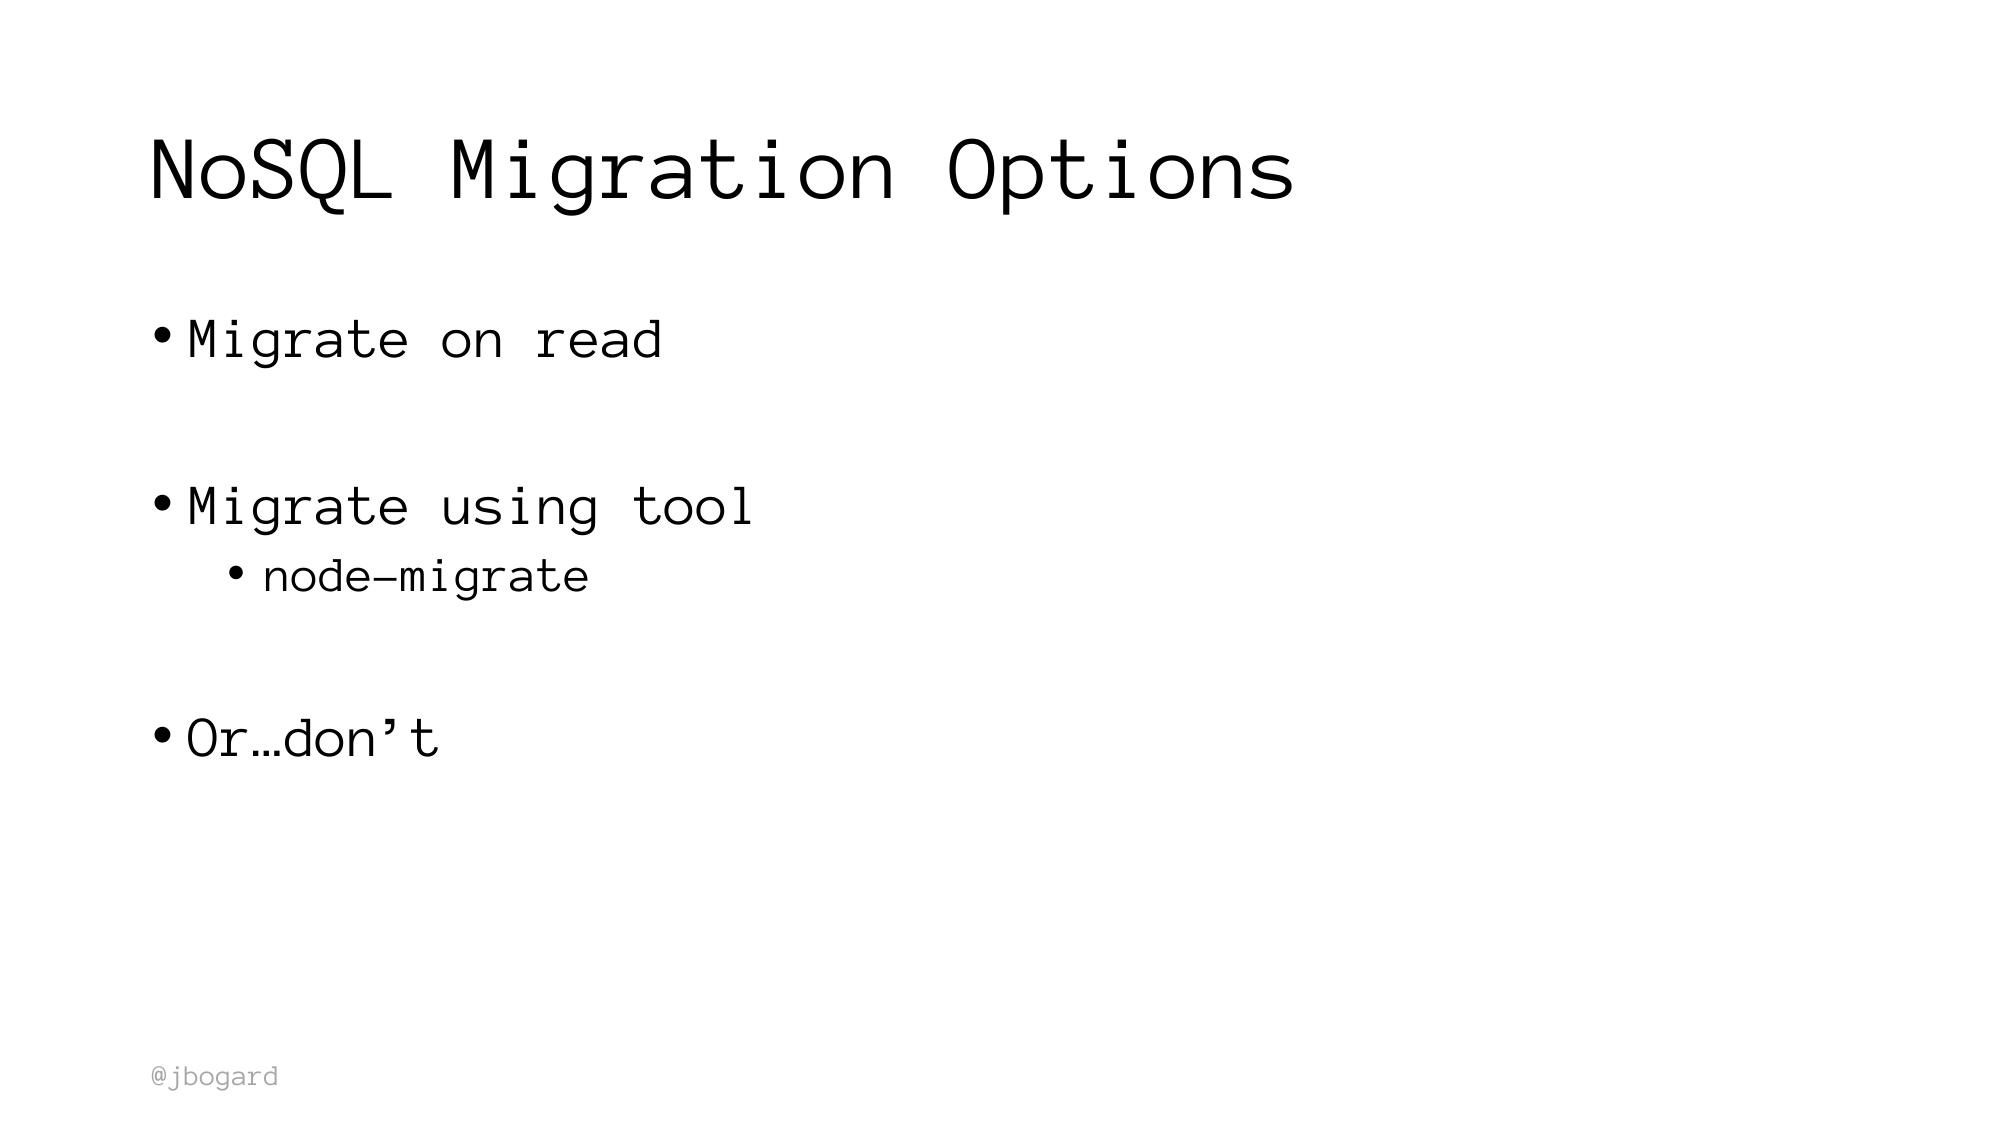

# NoSQL Migration Options
Migrate on read

Migrate using tool
node-migrate

Or…don’t